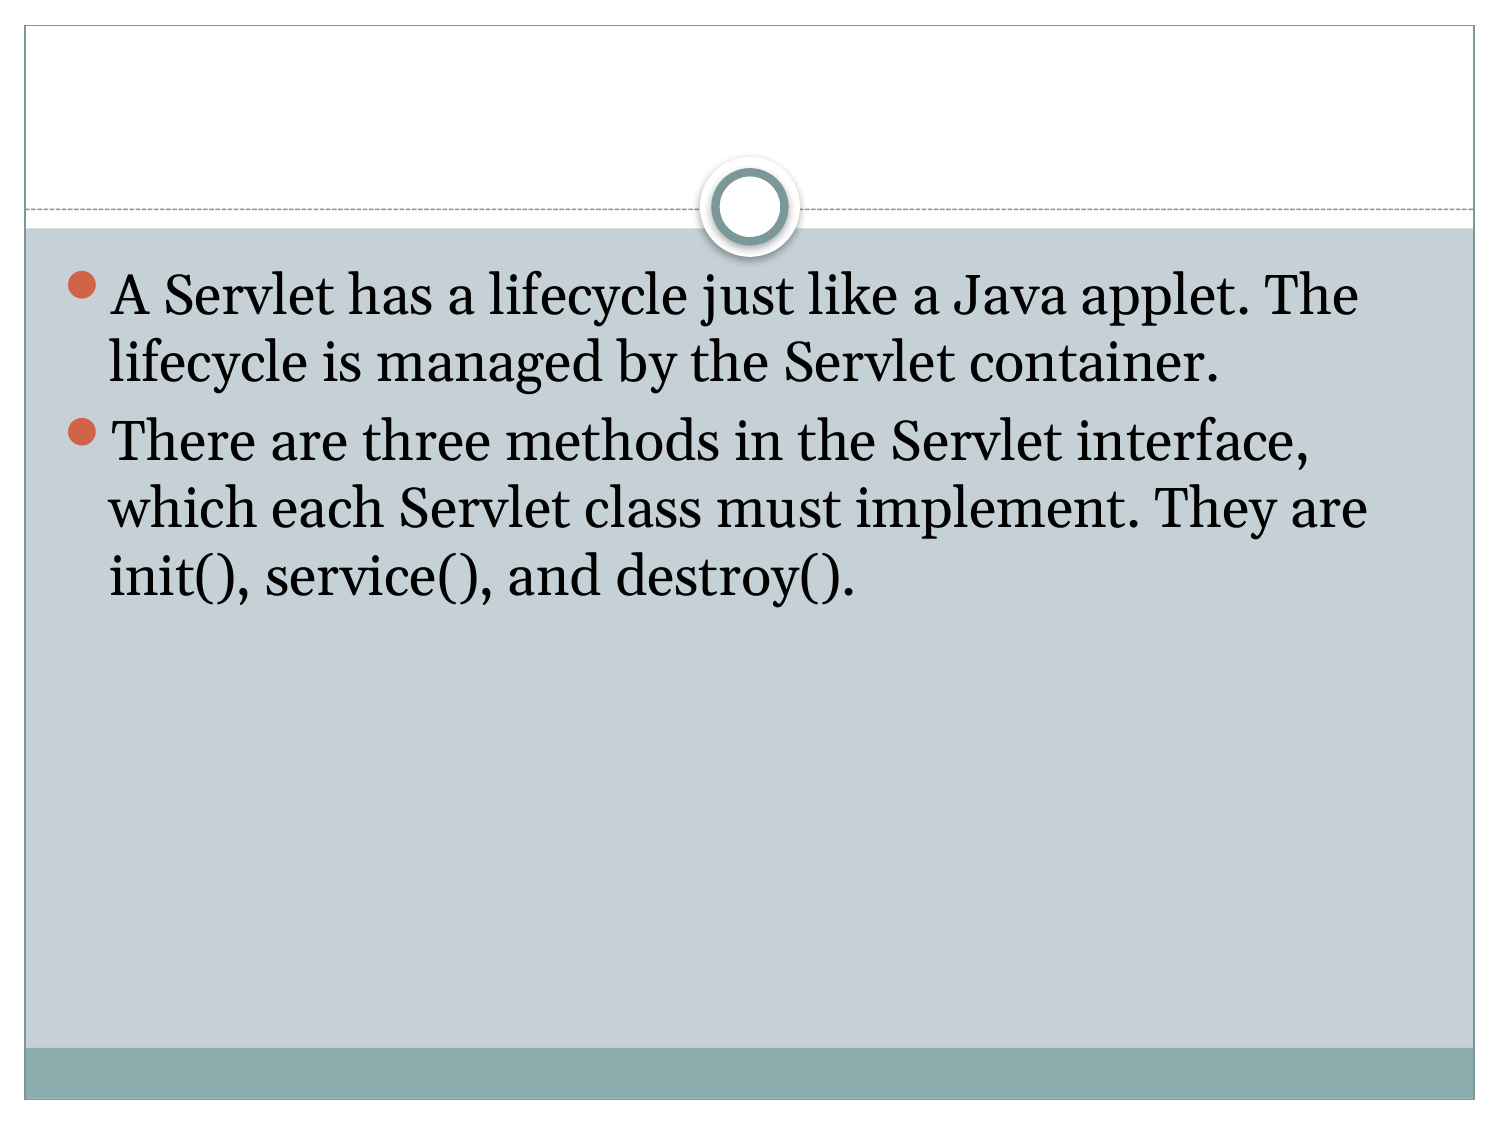

#
A Servlet has a lifecycle just like a Java applet. The lifecycle is managed by the Servlet container.
There are three methods in the Servlet interface, which each Servlet class must implement. They are init(), service(), and destroy().